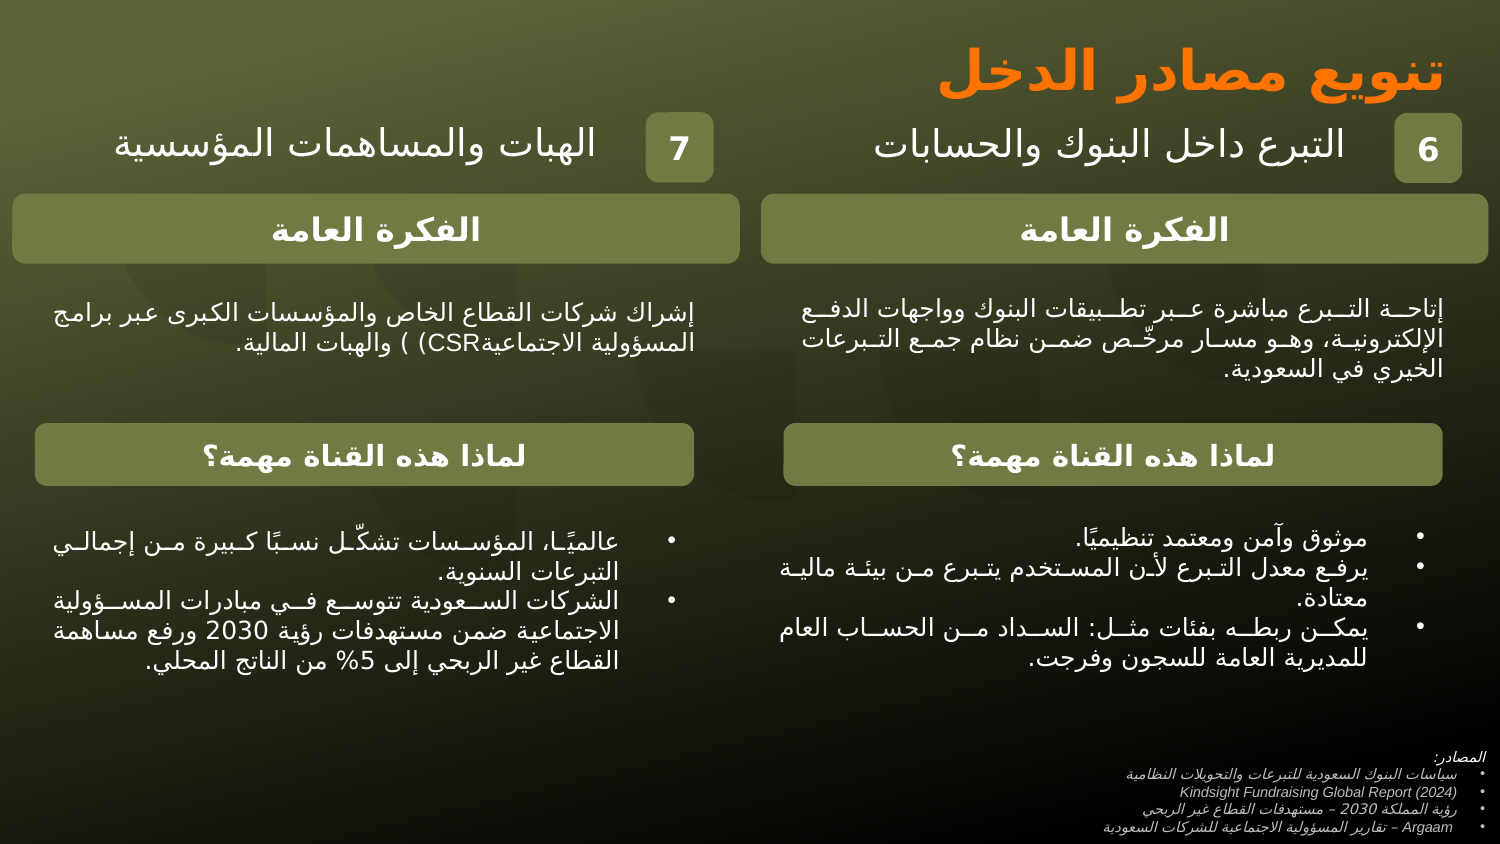

تنويع مصادر الدخل
الهبات والمساهمات المؤسسية
7
التبرع داخل البنوك والحسابات
6
الفكرة العامة
الفكرة العامة
إتاحة التبرع مباشرة عبر تطبيقات البنوك وواجهات الدفع الإلكترونية، وهو مسار مرخّص ضمن نظام جمع التبرعات الخيري في السعودية.
إشراك شركات القطاع الخاص والمؤسسات الكبرى عبر برامج المسؤولية الاجتماعيةCSR) ) والهبات المالية.
لماذا هذه القناة مهمة؟
لماذا هذه القناة مهمة؟
موثوق وآمن ومعتمد تنظيميًا.
يرفع معدل التبرع لأن المستخدم يتبرع من بيئة مالية معتادة.
يمكن ربطه بفئات مثل: السداد من الحساب العام للمديرية العامة للسجون وفرجت.
عالميًا، المؤسسات تشكّل نسبًا كبيرة من إجمالي التبرعات السنوية.
الشركات السعودية تتوسع في مبادرات المسؤولية الاجتماعية ضمن مستهدفات رؤية 2030 ورفع مساهمة القطاع غير الربحي إلى 5% من الناتج المحلي.
المصادر:
سياسات البنوك السعودية للتبرعات والتحويلات النظامية
Kindsight Fundraising Global Report (2024)
رؤية المملكة 2030 – مستهدفات القطاع غير الربحي
 Argaam – تقارير المسؤولية الاجتماعية للشركات السعودية